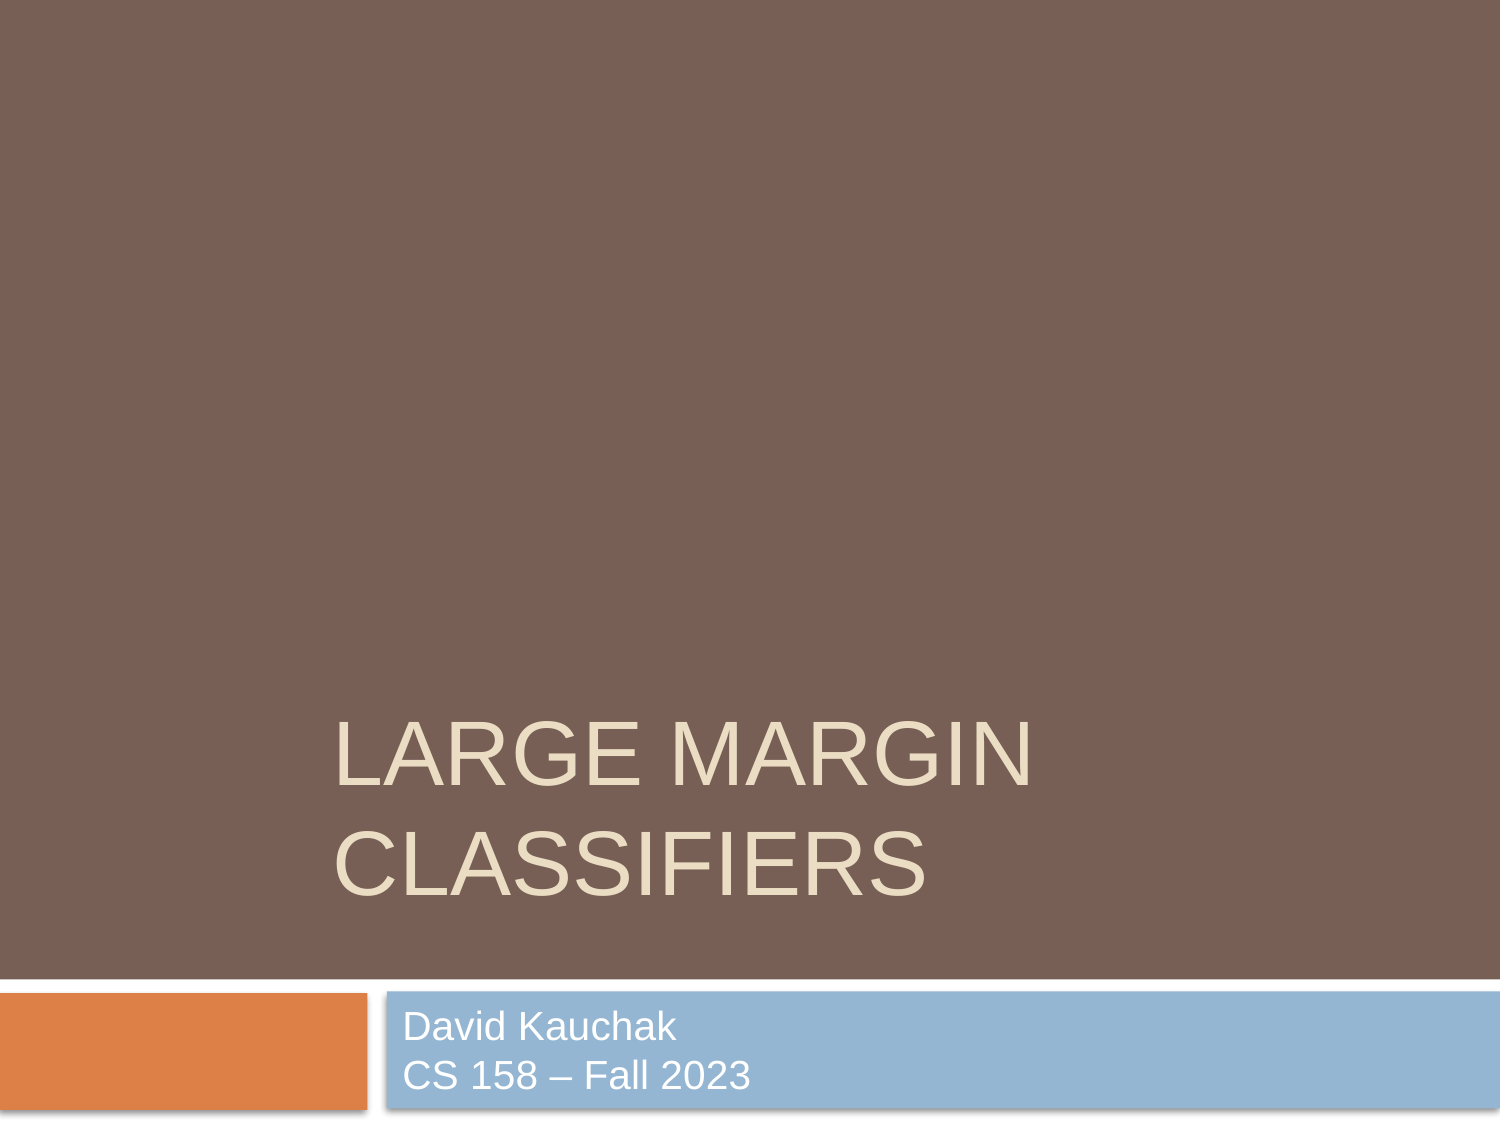

# Large Margin classifiers
David Kauchak
CS 158 – Fall 2023